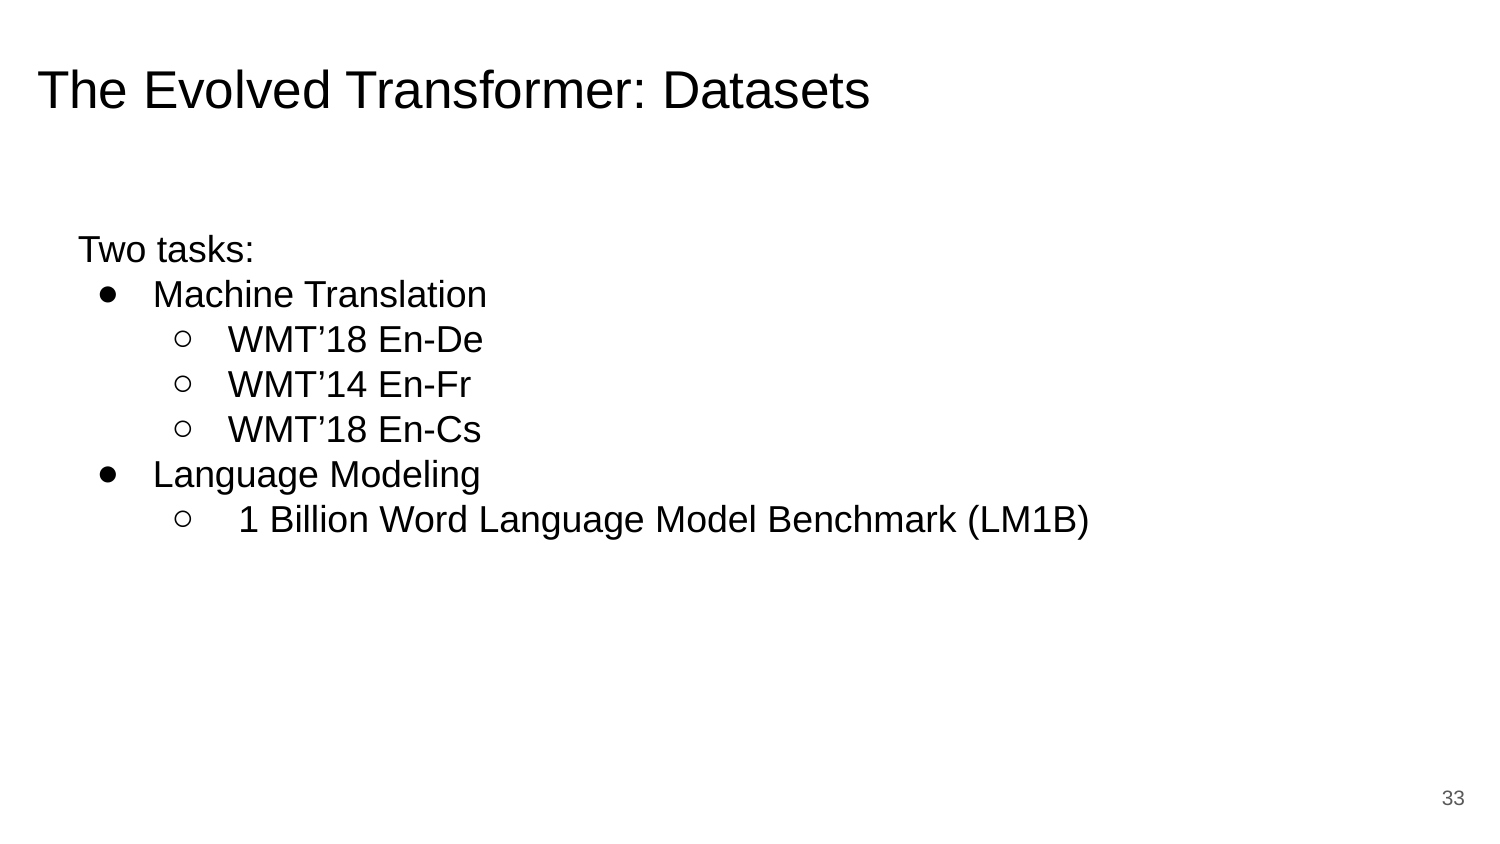

# The Evolved Transformer: Datasets
Two tasks:
Machine Translation
WMT’18 En-De
WMT’14 En-Fr
WMT’18 En-Cs
Language Modeling
 1 Billion Word Language Model Benchmark (LM1B)
33